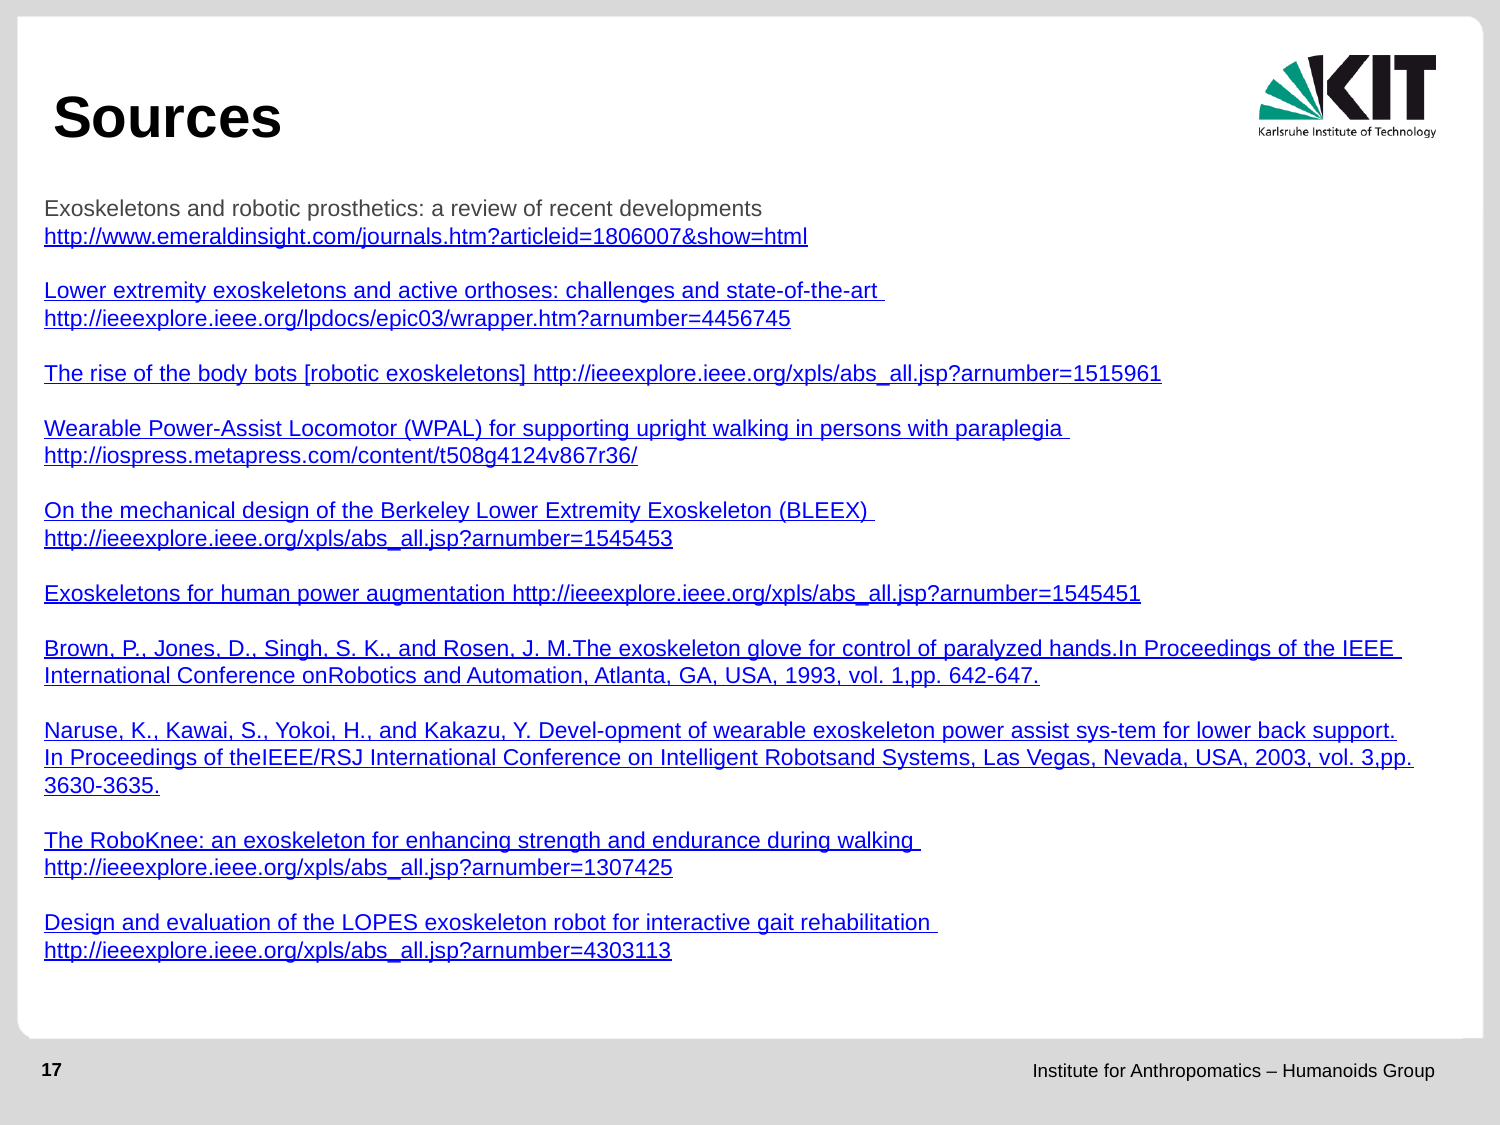

Sources
Exoskeletons and robotic prosthetics: a review of recent developments http://www.emeraldinsight.com/journals.htm?articleid=1806007&show=html

Lower extremity exoskeletons and active orthoses: challenges and state-of-the-art http://ieeexplore.ieee.org/lpdocs/epic03/wrapper.htm?arnumber=4456745

The rise of the body bots [robotic exoskeletons] http://ieeexplore.ieee.org/xpls/abs_all.jsp?arnumber=1515961

Wearable Power-Assist Locomotor (WPAL) for supporting upright walking in persons with paraplegia http://iospress.metapress.com/content/t508g4124v867r36/

On the mechanical design of the Berkeley Lower Extremity Exoskeleton (BLEEX) http://ieeexplore.ieee.org/xpls/abs_all.jsp?arnumber=1545453

Exoskeletons for human power augmentation http://ieeexplore.ieee.org/xpls/abs_all.jsp?arnumber=1545451

Brown, P., Jones, D., Singh, S. K., and Rosen, J. M.The exoskeleton glove for control of paralyzed hands.In Proceedings of the IEEE
International Conference onRobotics and Automation, Atlanta, GA, USA, 1993, vol. 1,pp. 642-647.

Naruse, K., Kawai, S., Yokoi, H., and Kakazu, Y. Devel-opment of wearable exoskeleton power assist sys-tem for lower back support. In Proceedings of theIEEE/RSJ International Conference on Intelligent Robotsand Systems, Las Vegas, Nevada, USA, 2003, vol. 3,pp. 3630-3635.

The RoboKnee: an exoskeleton for enhancing strength and endurance during walking http://ieeexplore.ieee.org/xpls/abs_all.jsp?arnumber=1307425

Design and evaluation of the LOPES exoskeleton robot for interactive gait rehabilitation http://ieeexplore.ieee.org/xpls/abs_all.jsp?arnumber=4303113